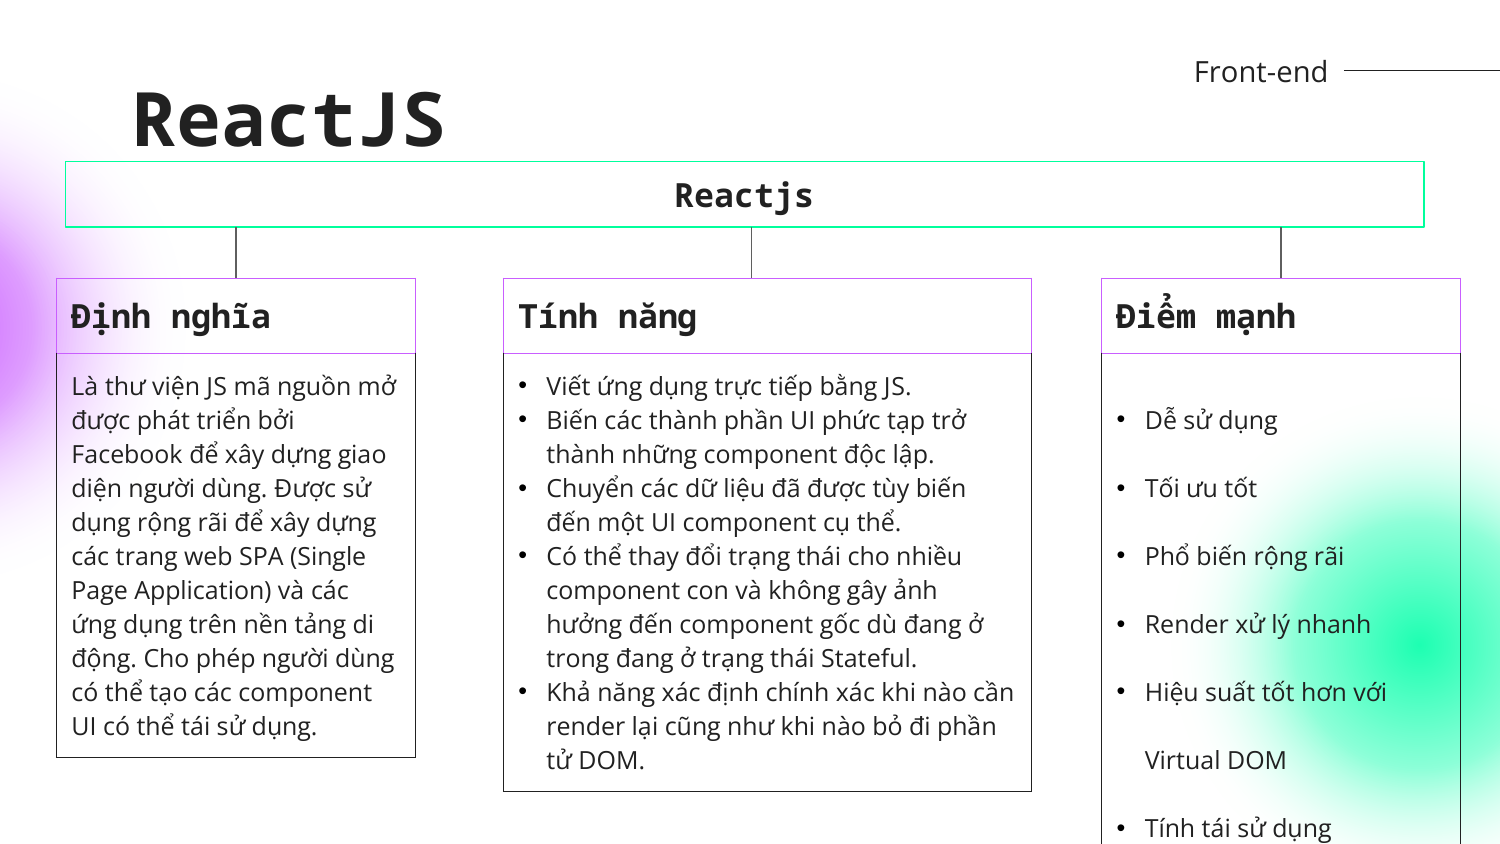

Front-end
# ReactJS
Reactjs
| Định nghĩa |
| --- |
| Là thư viện JS mã nguồn mở được phát triển bởi Facebook để xây dựng giao diện người dùng. Được sử dụng rộng rãi để xây dựng các trang web SPA (Single Page Application) và các ứng dụng trên nền tảng di động. Cho phép người dùng có thể tạo các component UI có thể tái sử dụng. |
| Tính năng |
| --- |
| Viết ứng dụng trực tiếp bằng JS. Biến các thành phần UI phức tạp trở thành những component độc lập. Chuyển các dữ liệu đã được tùy biến đến một UI component cụ thể. Có thể thay đổi trạng thái cho nhiều component con và không gây ảnh hưởng đến component gốc dù đang ở trong đang ở trạng thái Stateful. Khả năng xác định chính xác khi nào cần render lại cũng như khi nào bỏ đi phần tử DOM. |
| Điểm mạnh |
| --- |
| Dễ sử dụng Tối ưu tốt Phổ biến rộng rãi Render xử lý nhanh Hiệu suất tốt hơn với Virtual DOM Tính tái sử dụng |